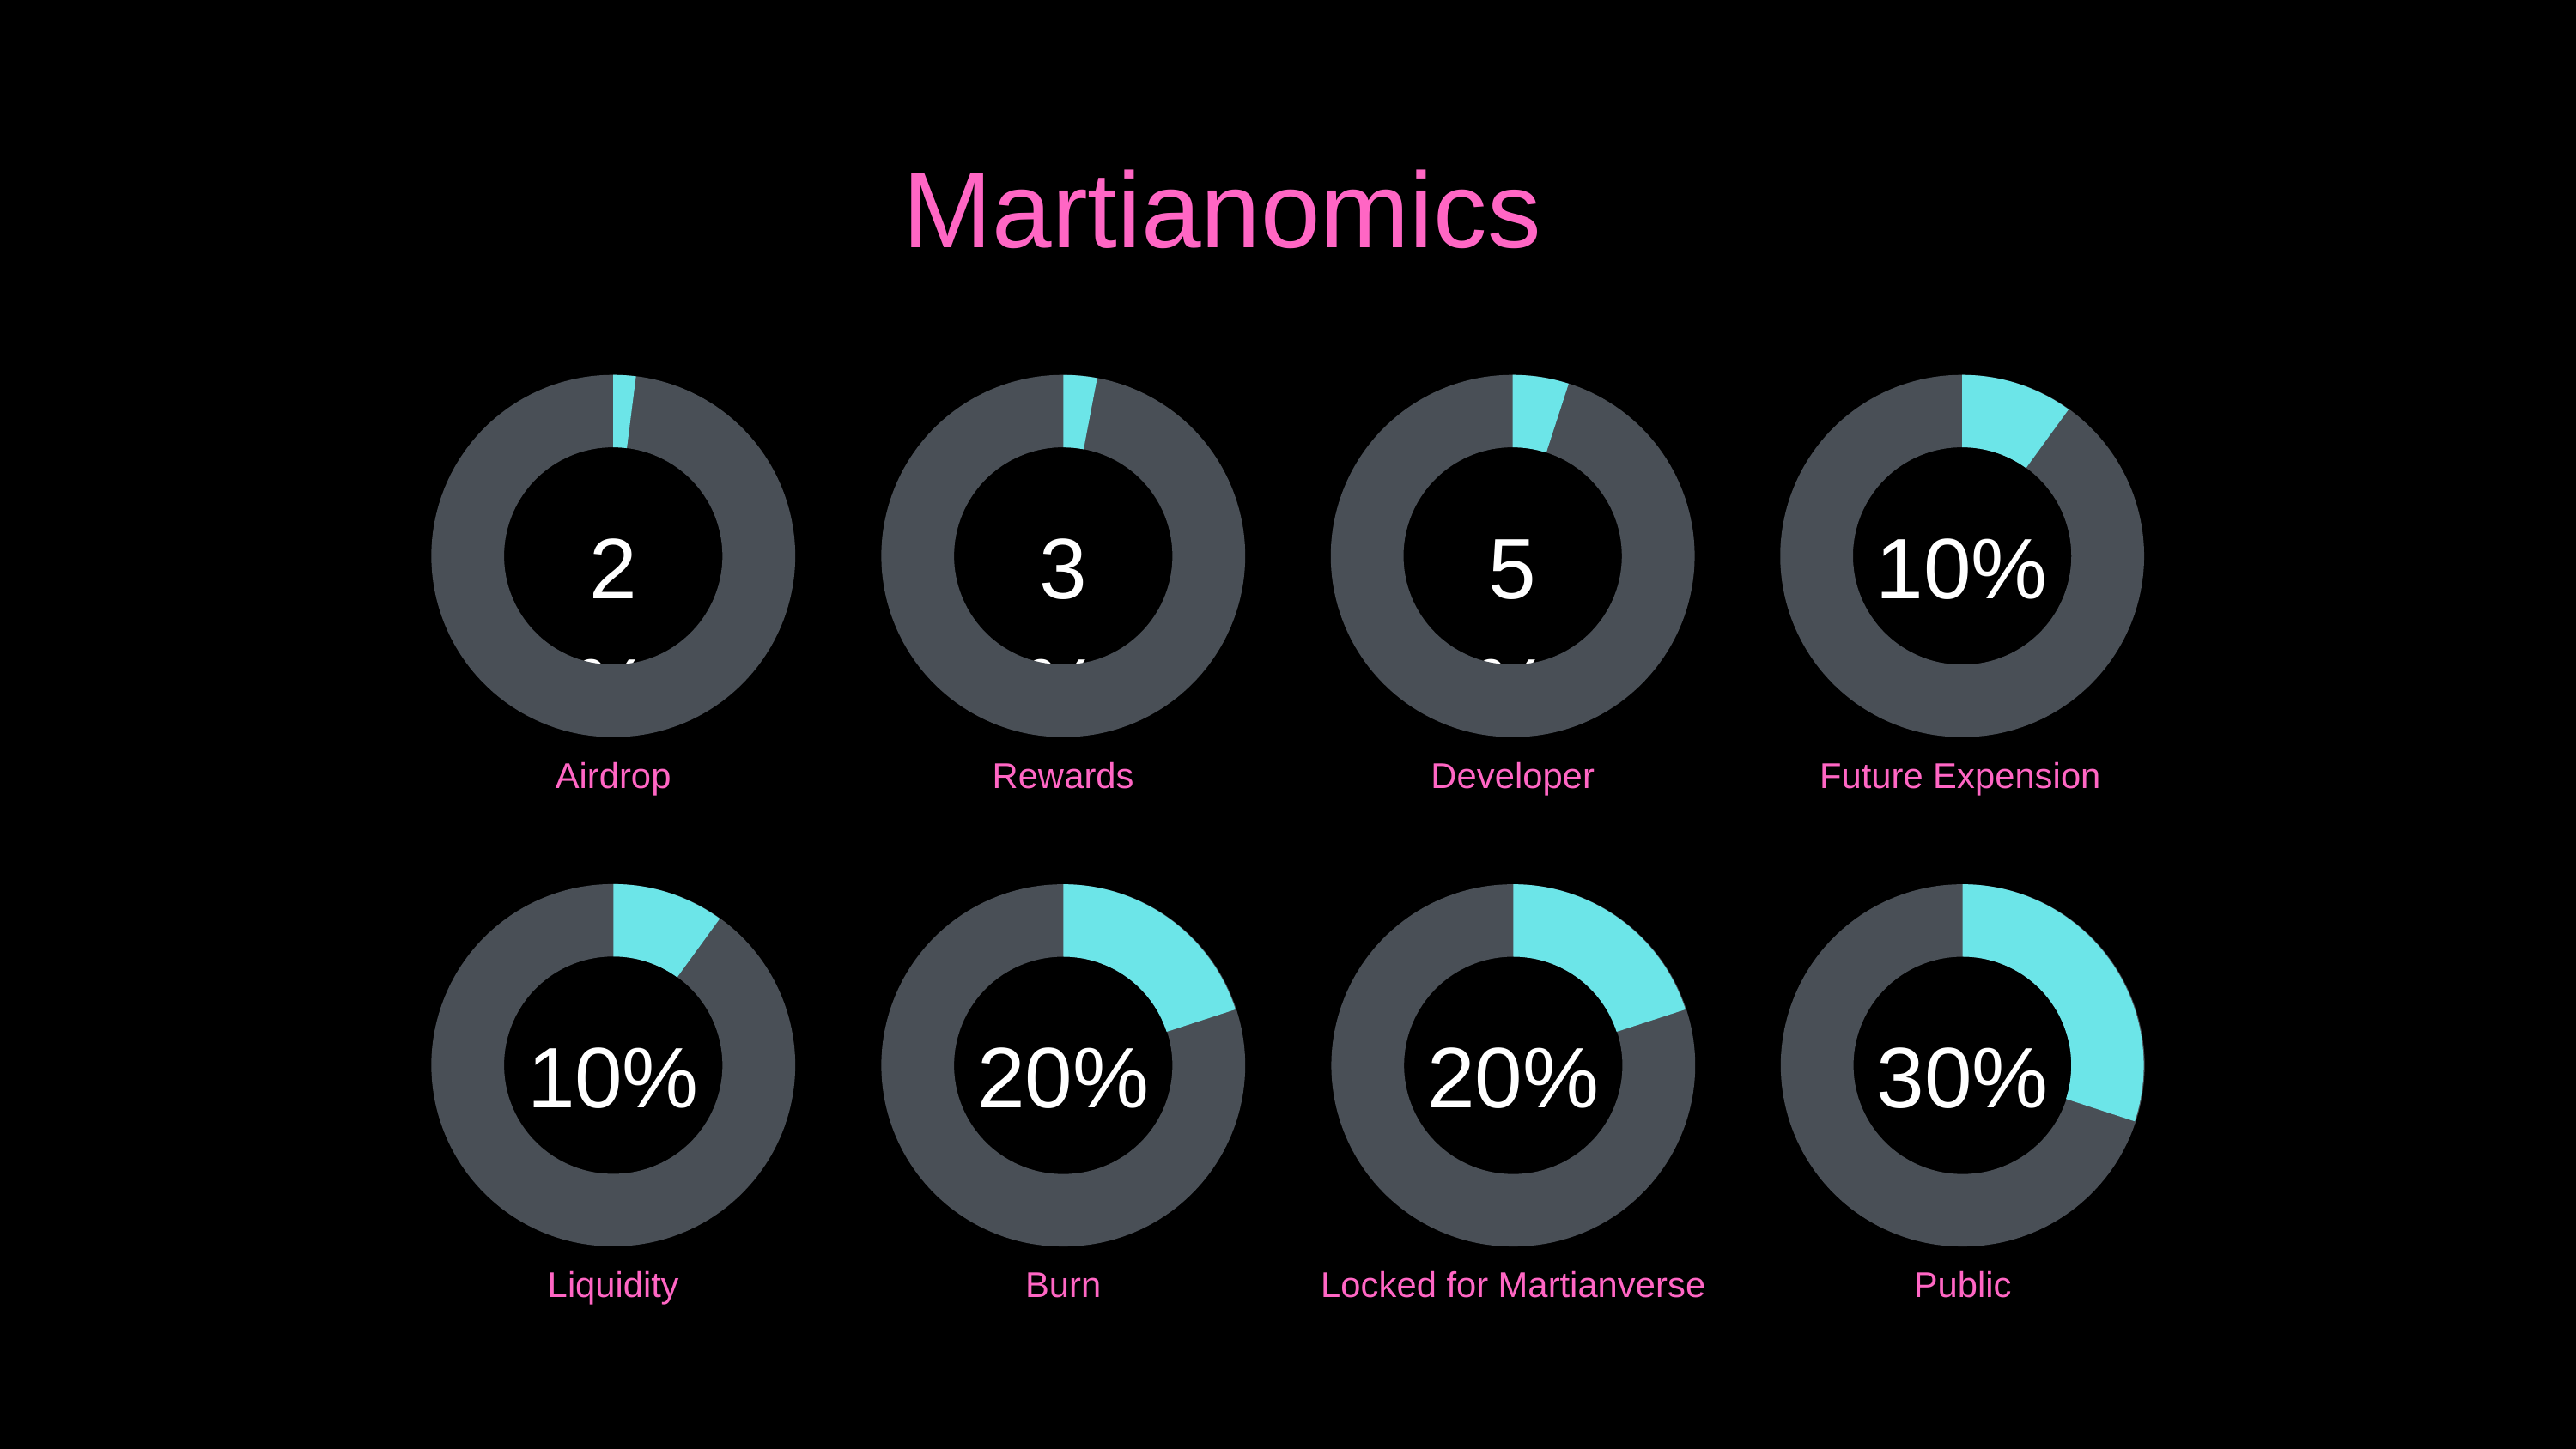

Martianomics

2%

3%

5%

10%
Airdrop
Rewards
Developer
Future Expension

10%

20%

20%

30%
Liquidity
Burn
Locked for Martianverse
Public